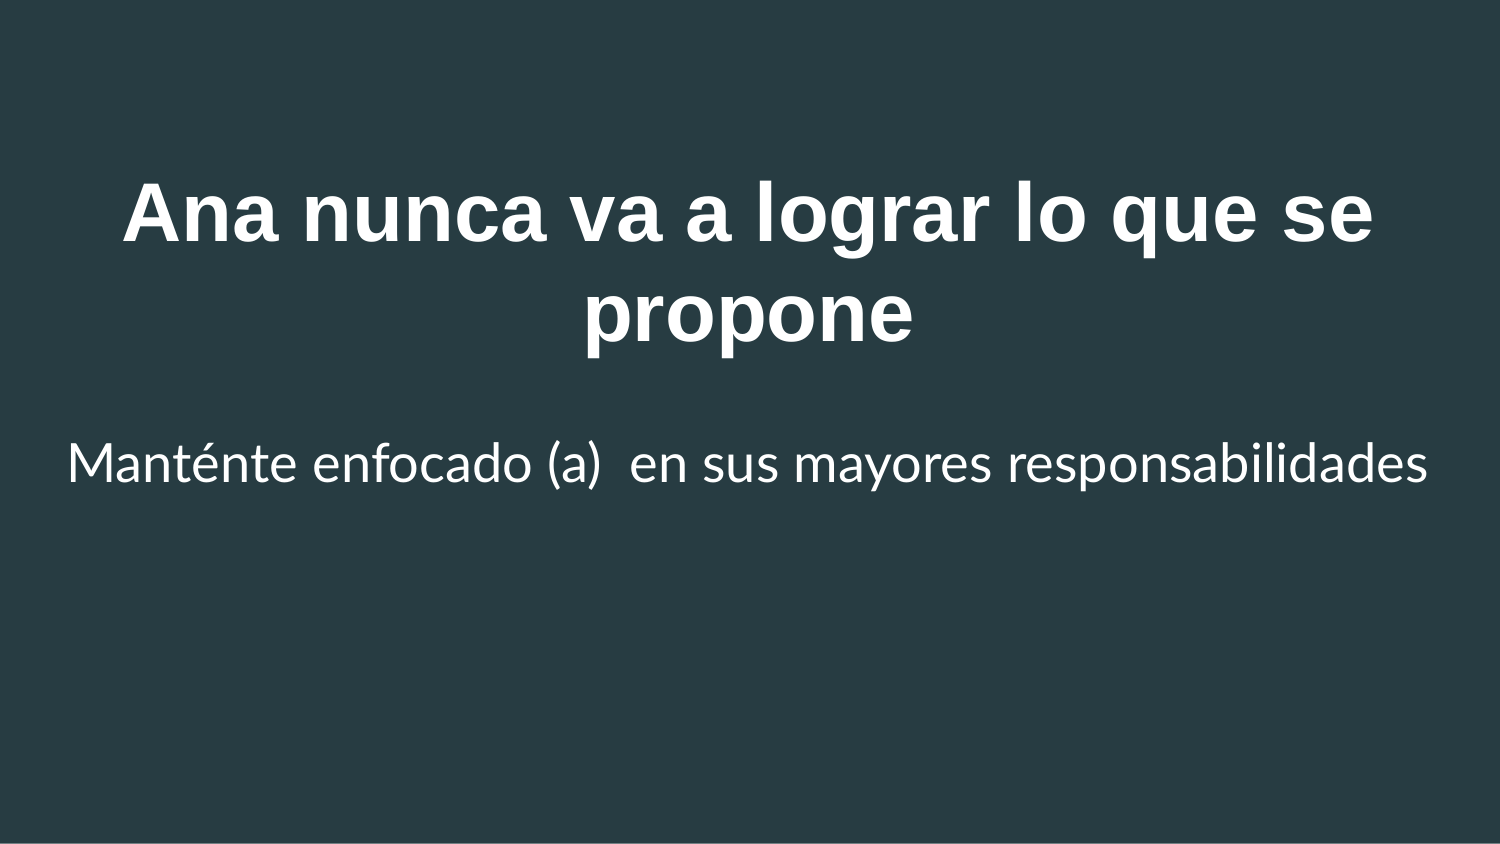

Ana nunca va a lograr lo que se propone
Manténte enfocado (a)  en sus mayores responsabilidades